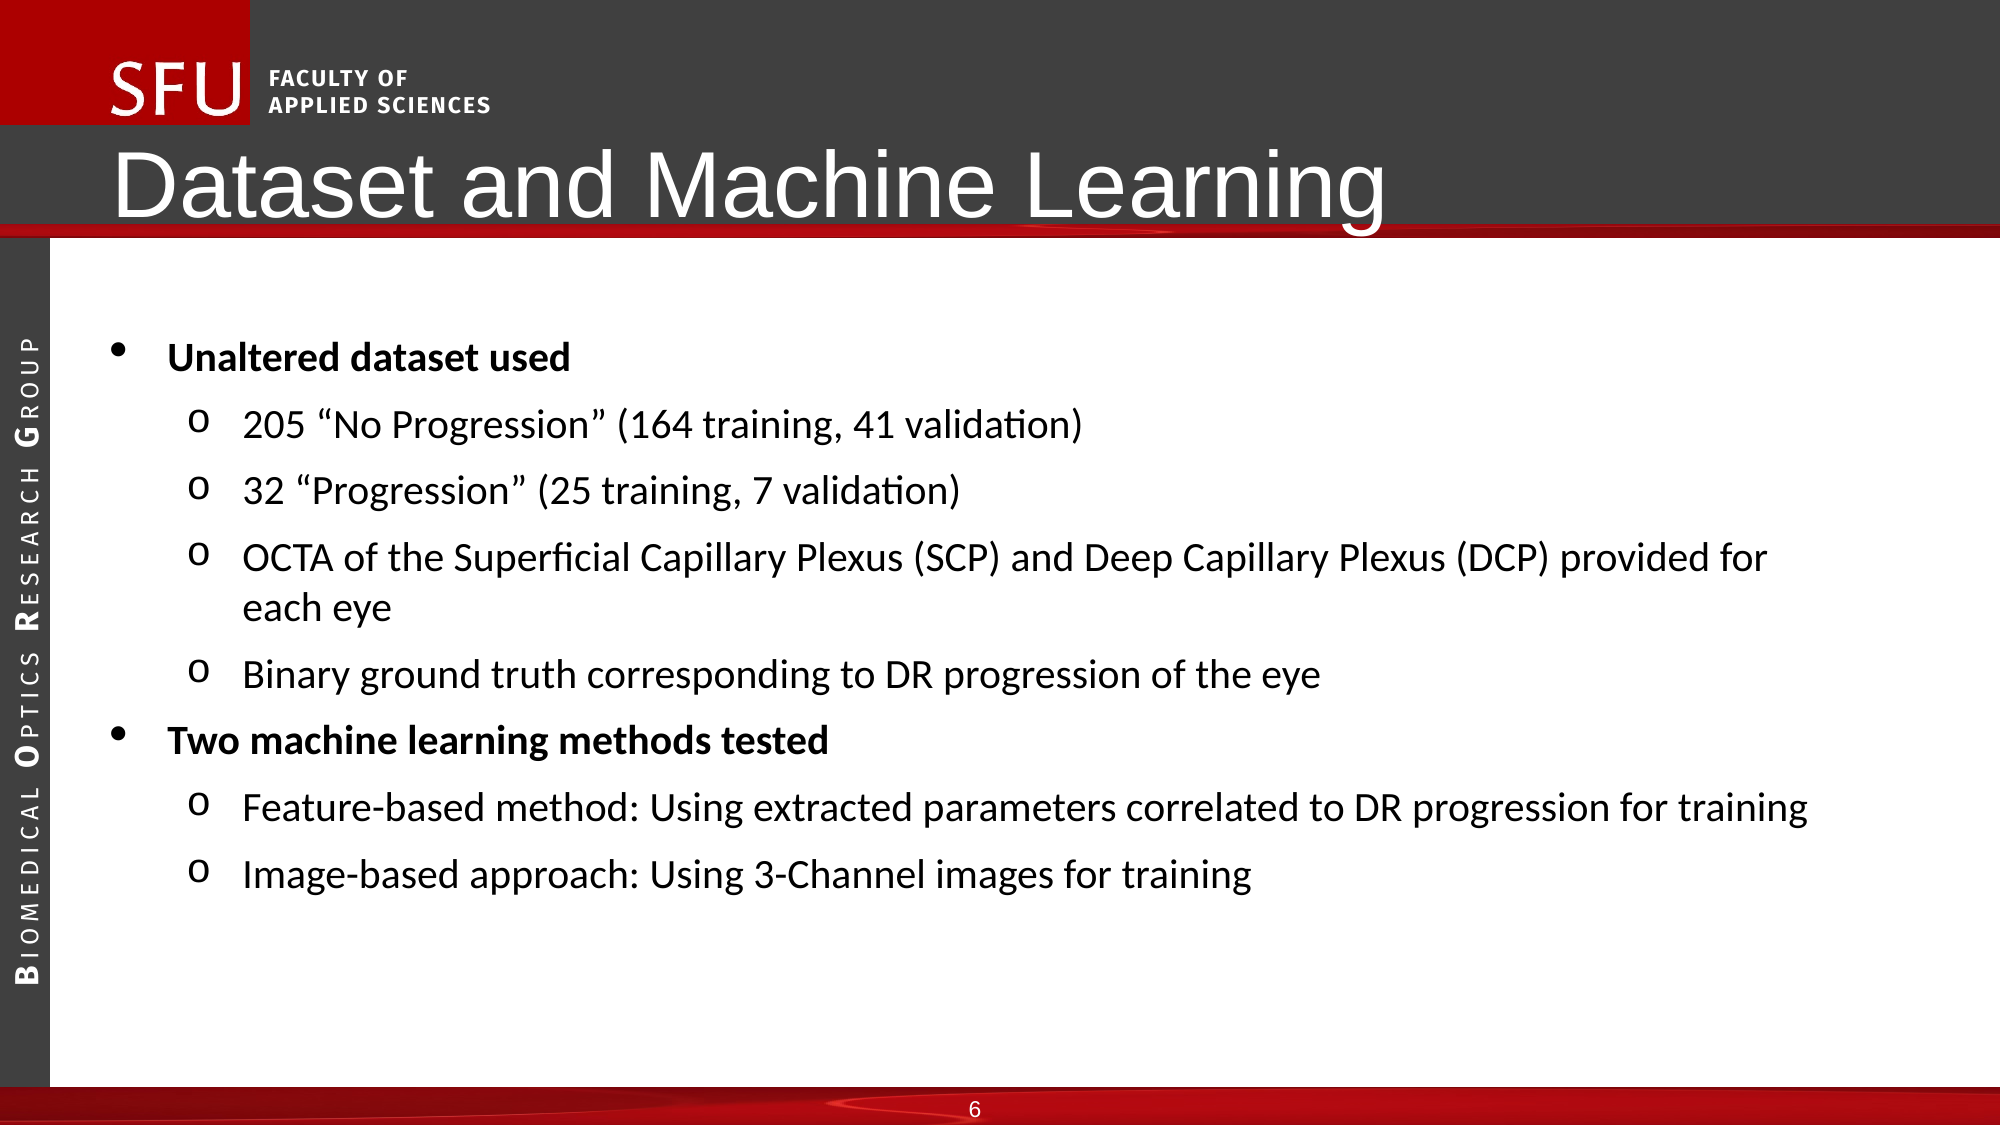

Dataset and Machine Learning Applications
Unaltered dataset used
205 “No Progression” (164 training, 41 validation)
32 “Progression” (25 training, 7 validation)
OCTA of the Superficial Capillary Plexus (SCP) and Deep Capillary Plexus (DCP) provided for each eye
Binary ground truth corresponding to DR progression of the eye
Two machine learning methods tested
Feature-based method: Using extracted parameters correlated to DR progression for training
Image-based approach: Using 3-Channel images for training